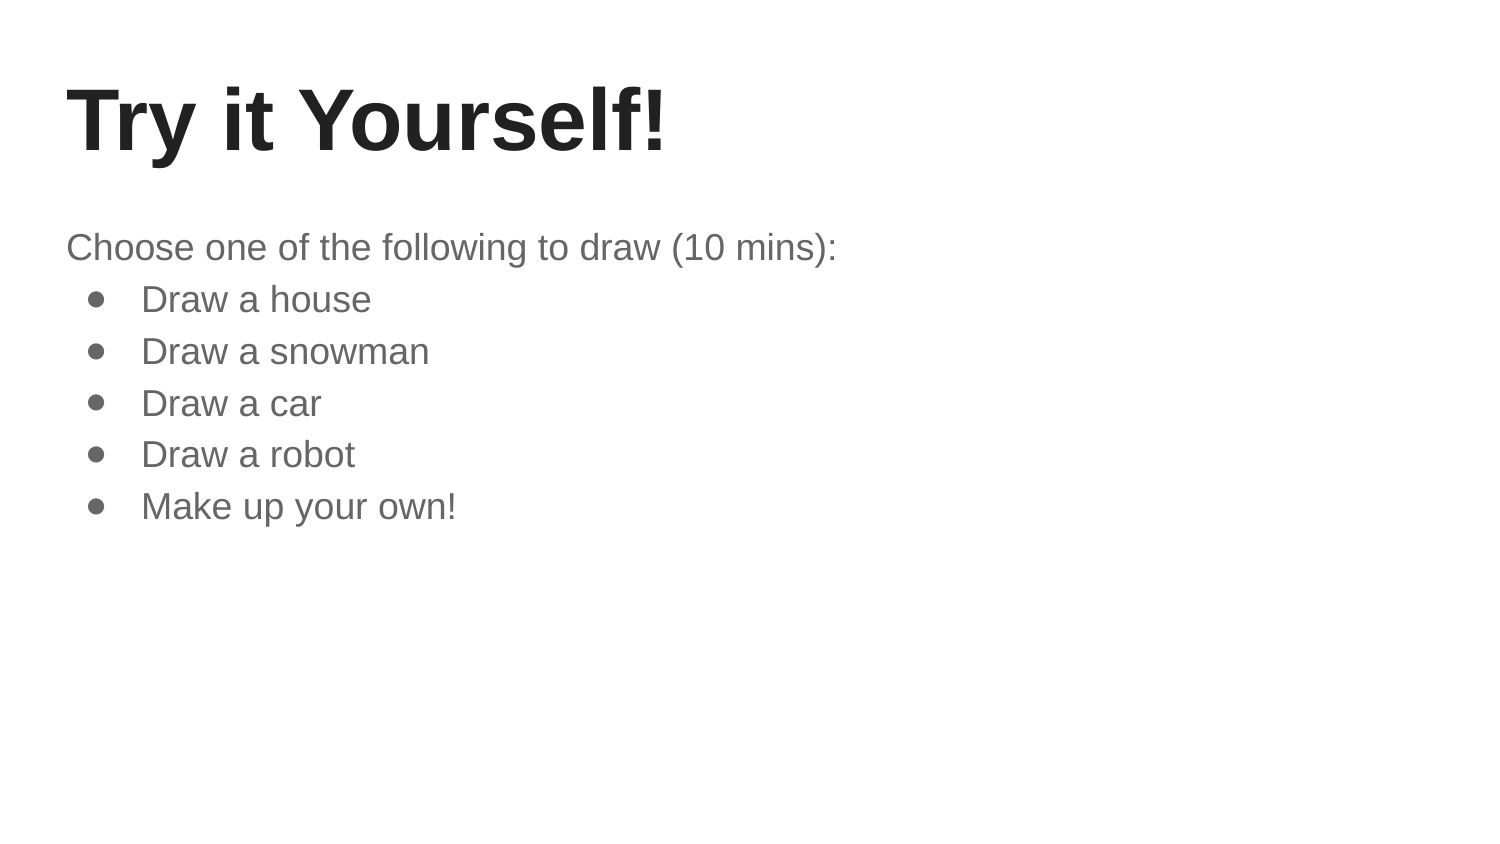

# Try it Yourself!
Choose one of the following to draw (10 mins):
Draw a house
Draw a snowman
Draw a car
Draw a robot
Make up your own!